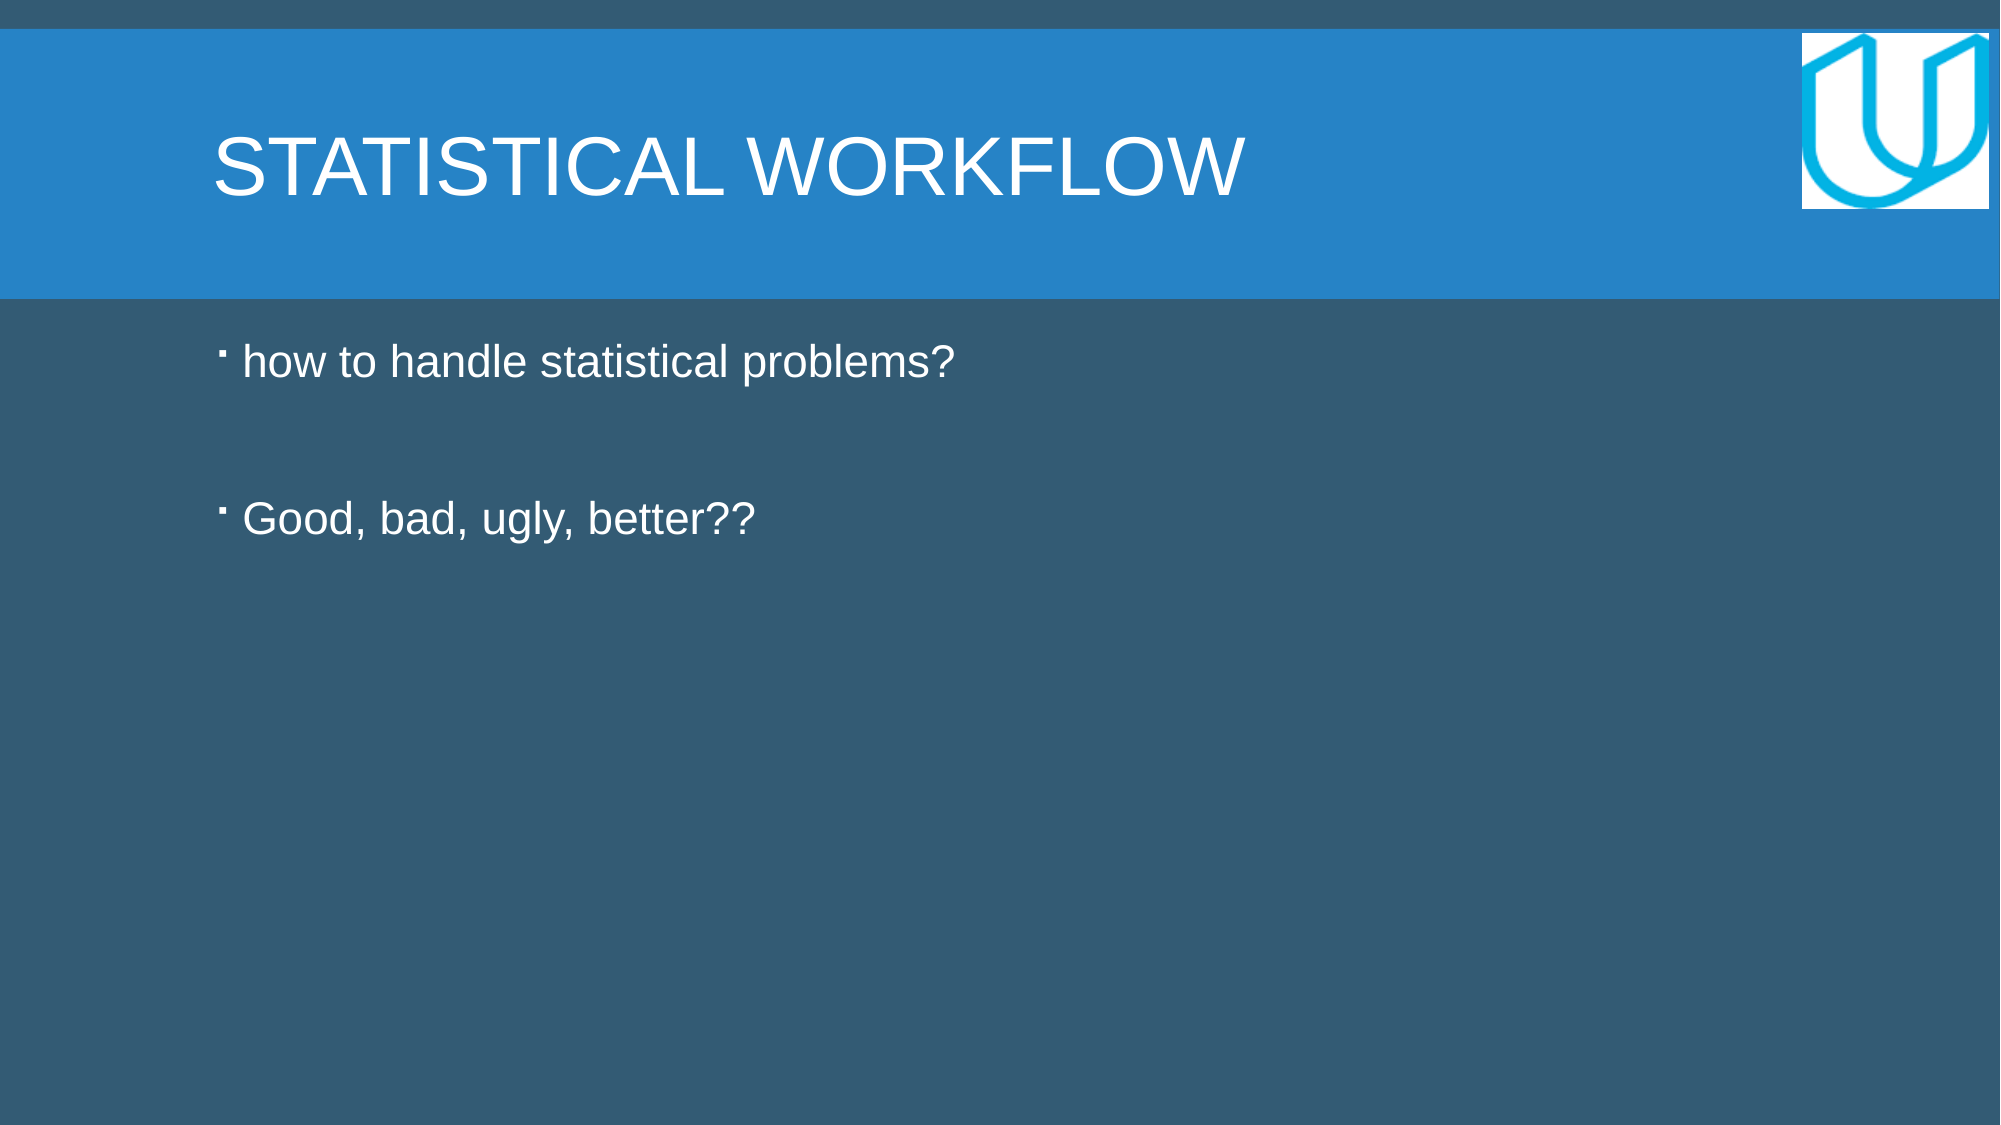

# Statistical workflow
how to handle statistical problems?

Good, bad, ugly, better??